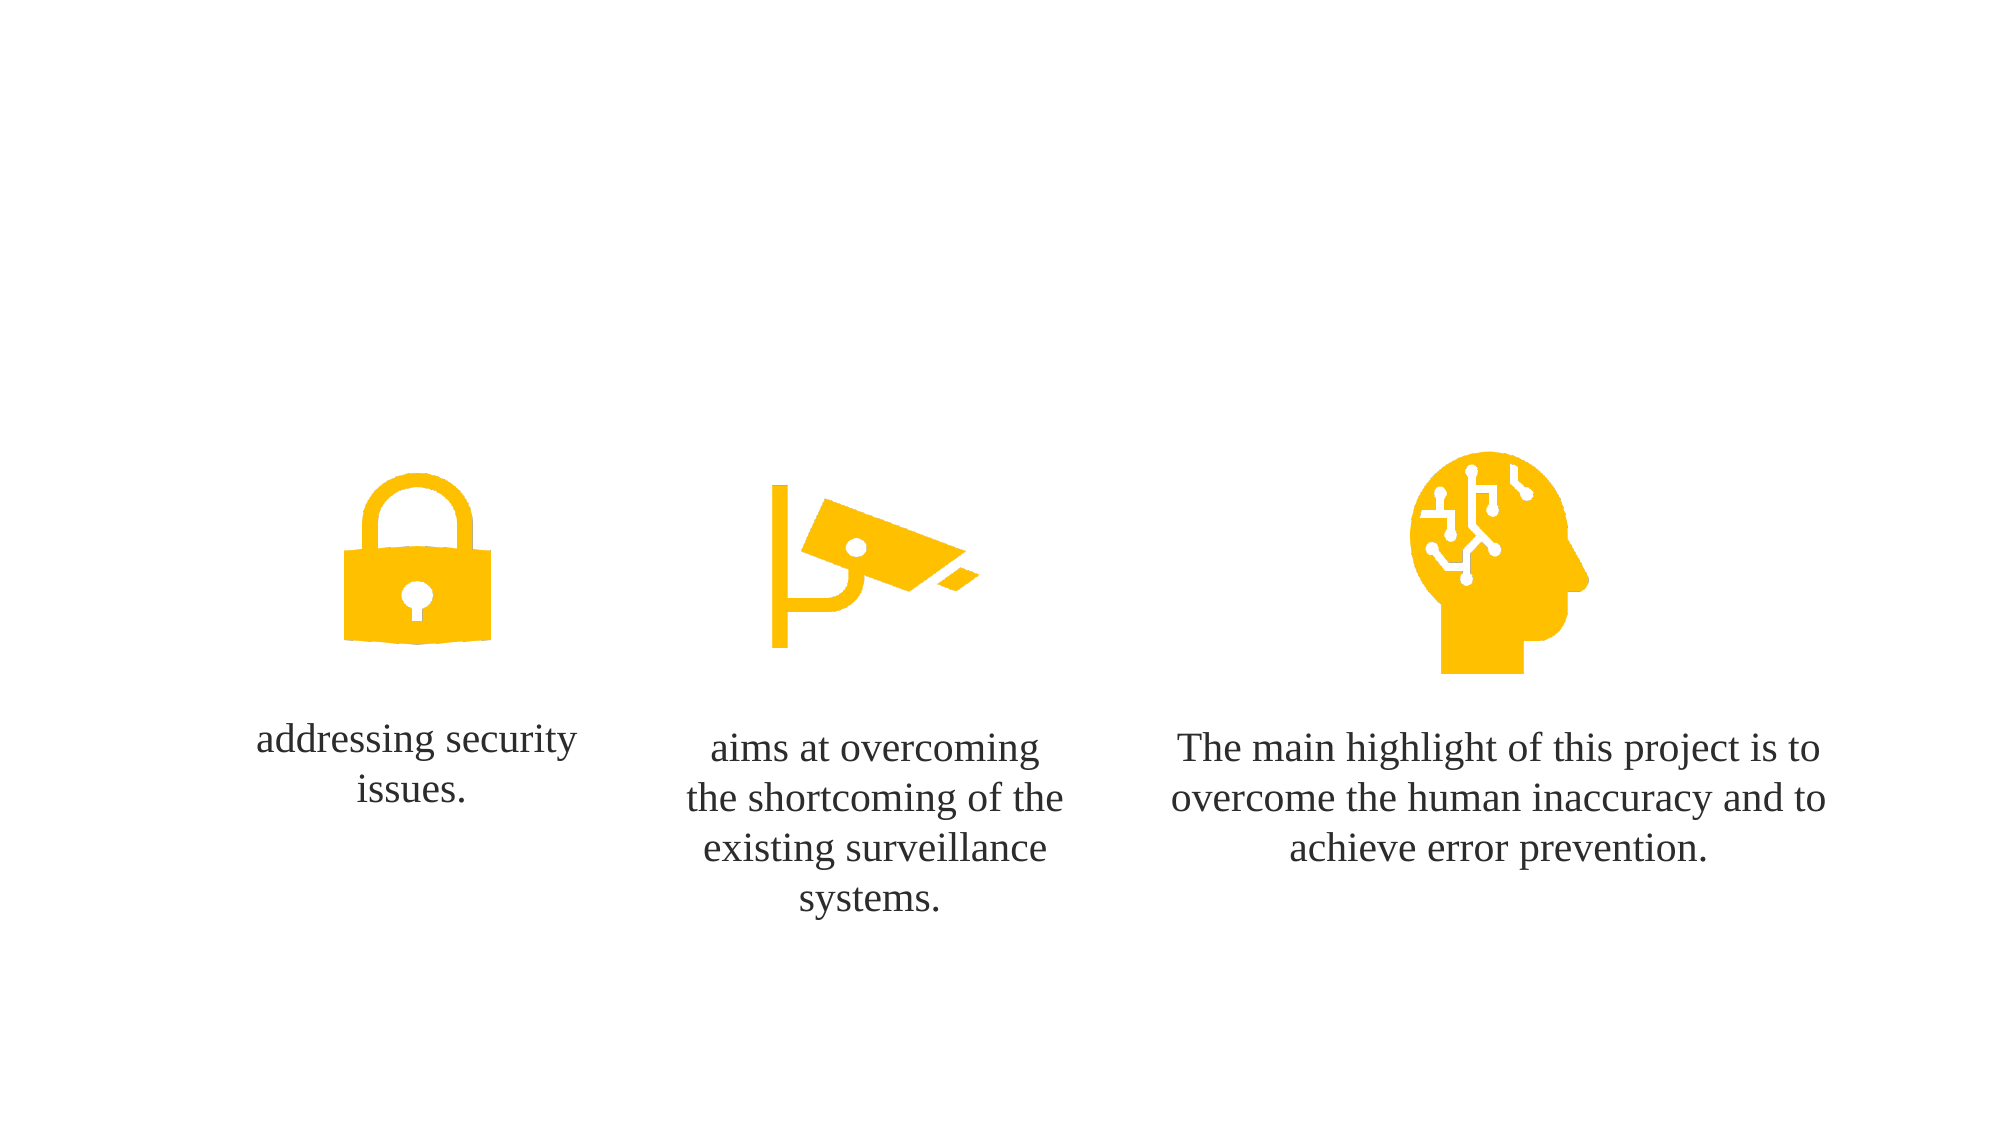

SCOPE
addressing security issues.
aims at overcoming the shortcoming of the existing surveillance systems.
The main highlight of this project is to overcome the human inaccuracy and to achieve error prevention.